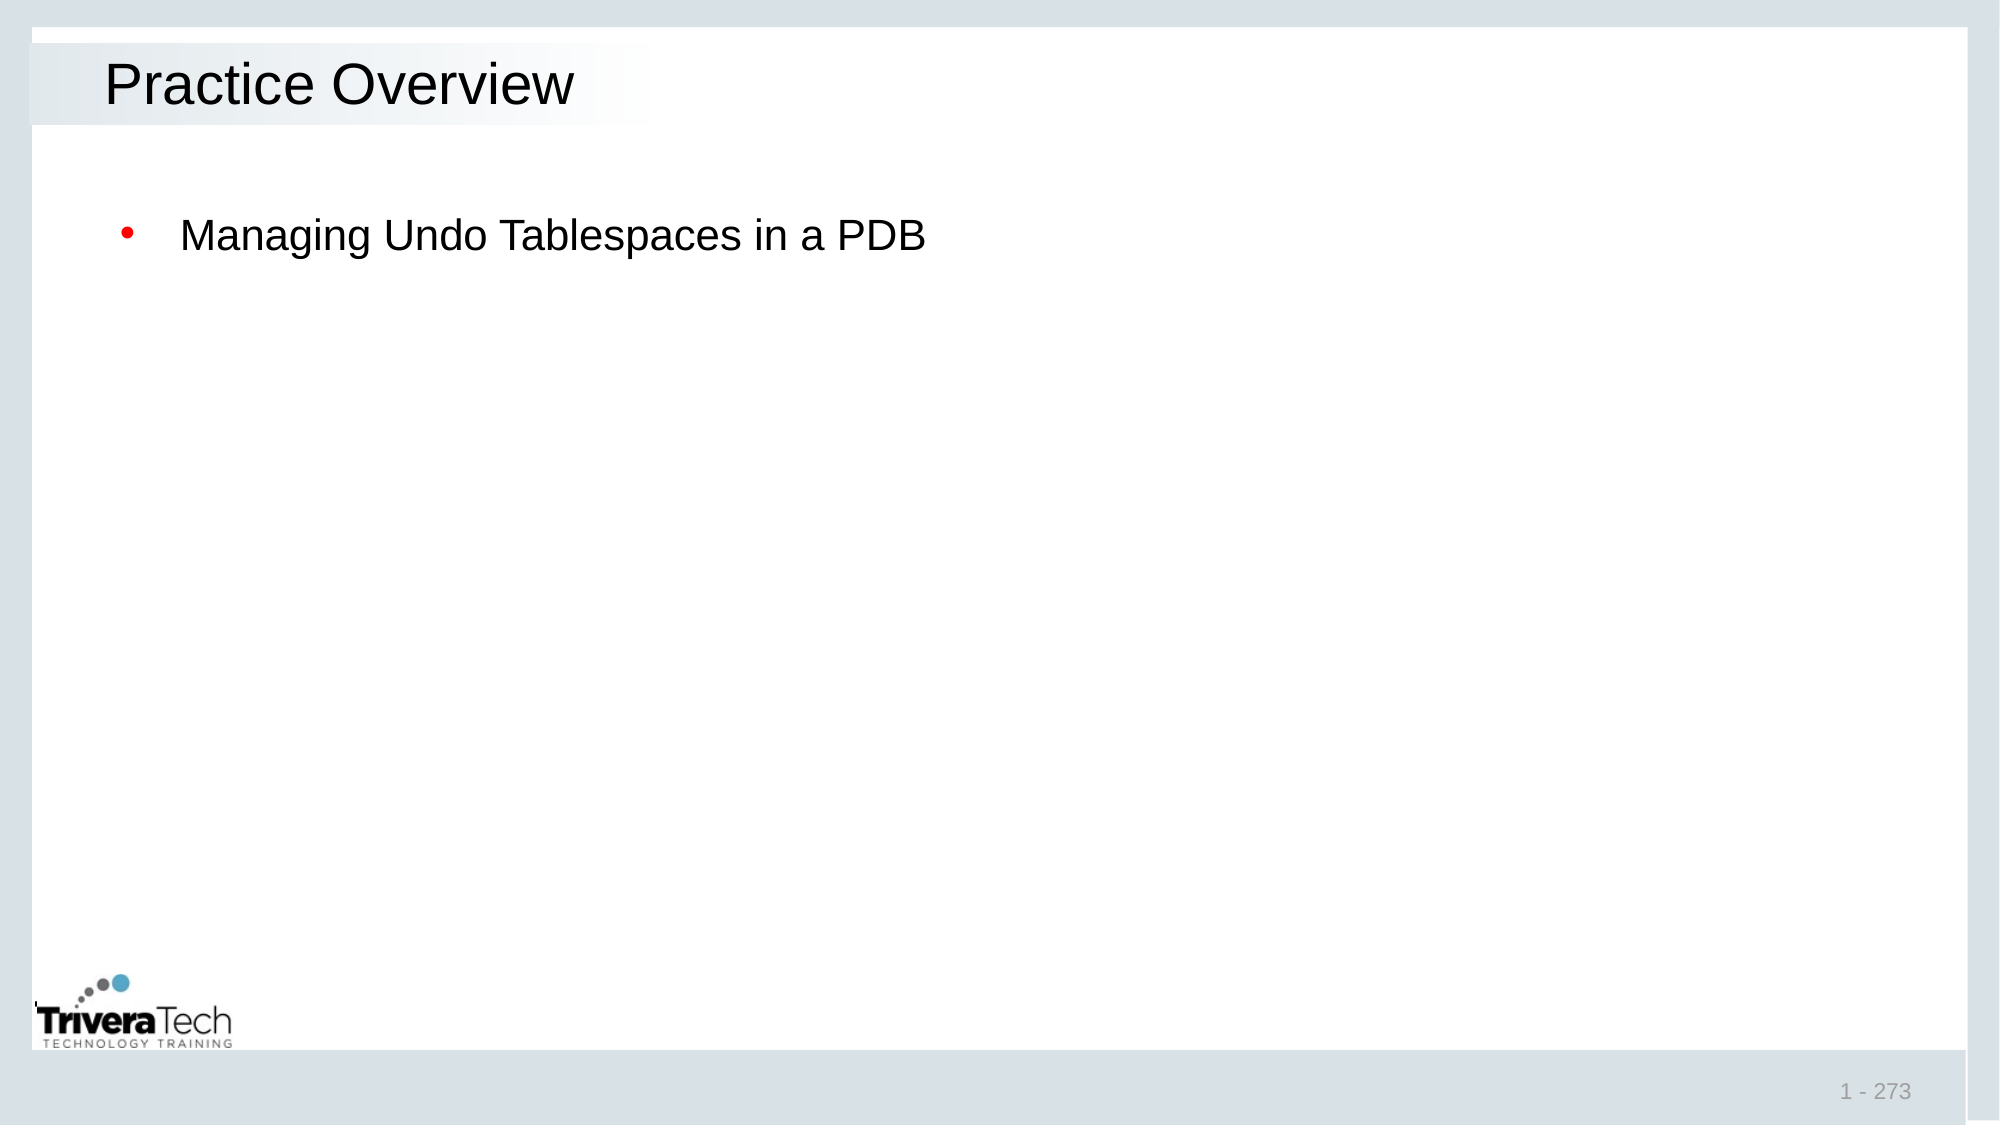

# Practice Overview
Managing Undo Tablespaces in a PDB